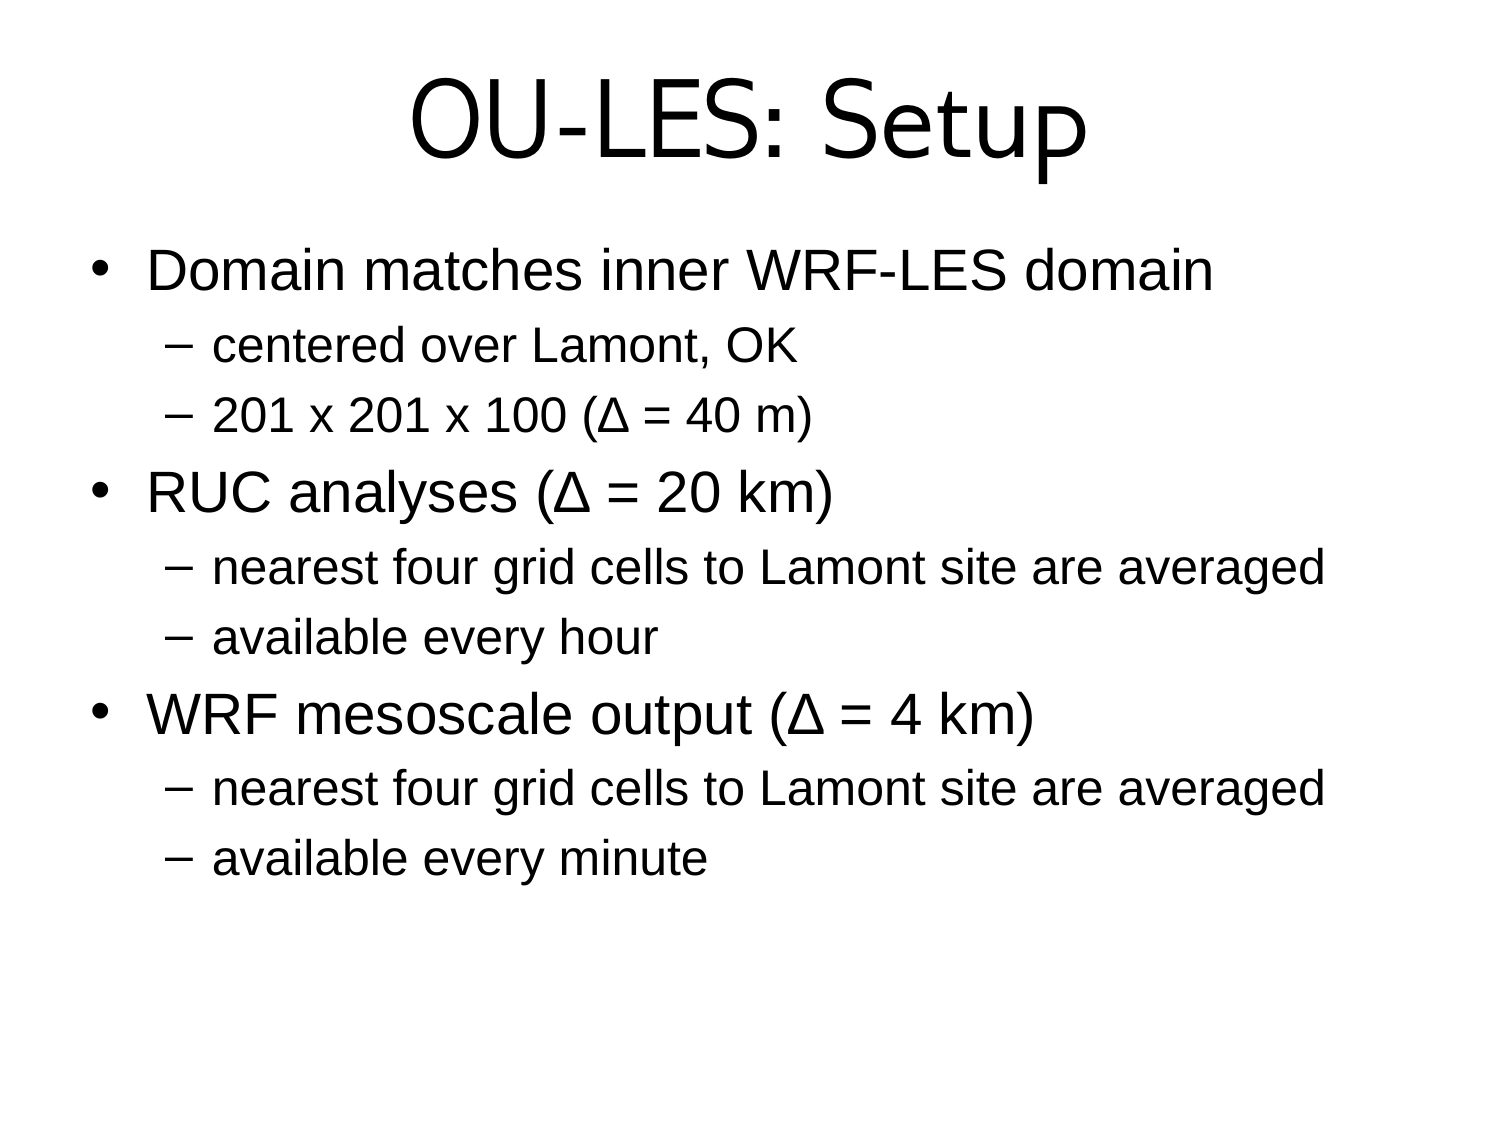

# OU-LES: Setup
Domain matches inner WRF-LES domain
centered over Lamont, OK
201 x 201 x 100 (∆ = 40 m)
RUC analyses (∆ = 20 km)
nearest four grid cells to Lamont site are averaged
available every hour
WRF mesoscale output (∆ = 4 km)
nearest four grid cells to Lamont site are averaged
available every minute